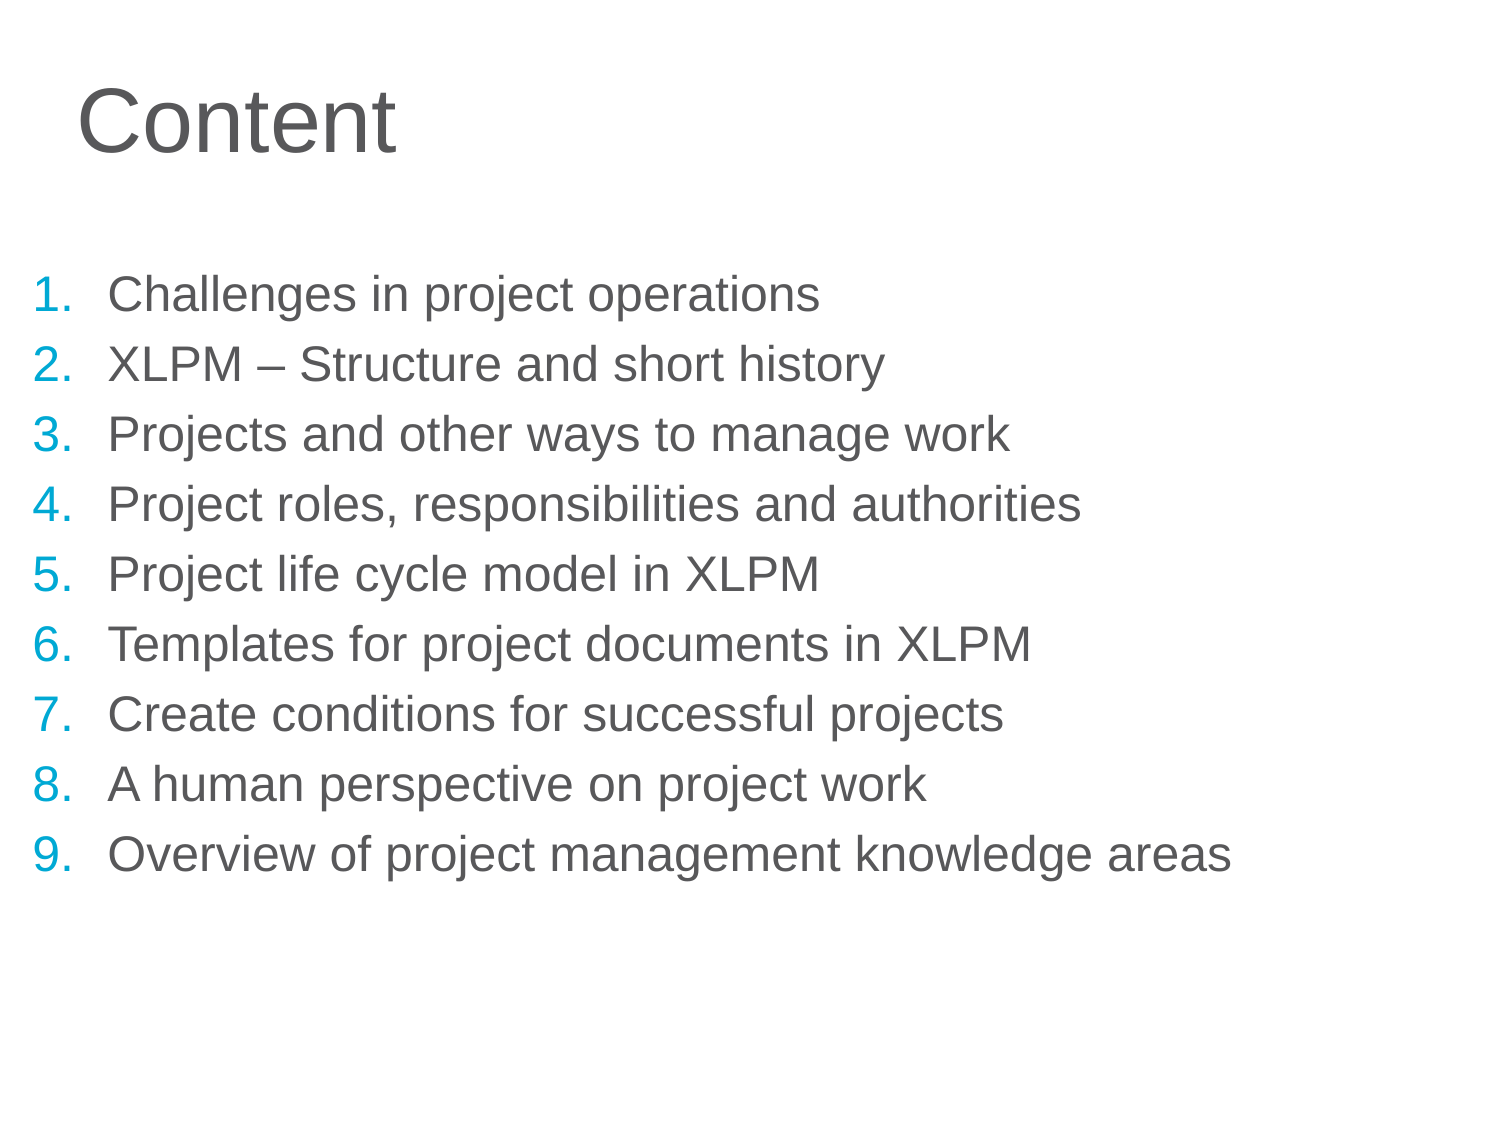

# Content
Challenges in project operations
XLPM – Structure and short history
Projects and other ways to manage work
Project roles, responsibilities and authorities
Project life cycle model in XLPM
Templates for project documents in XLPM
Create conditions for successful projects
A human perspective on project work
Overview of project management knowledge areas